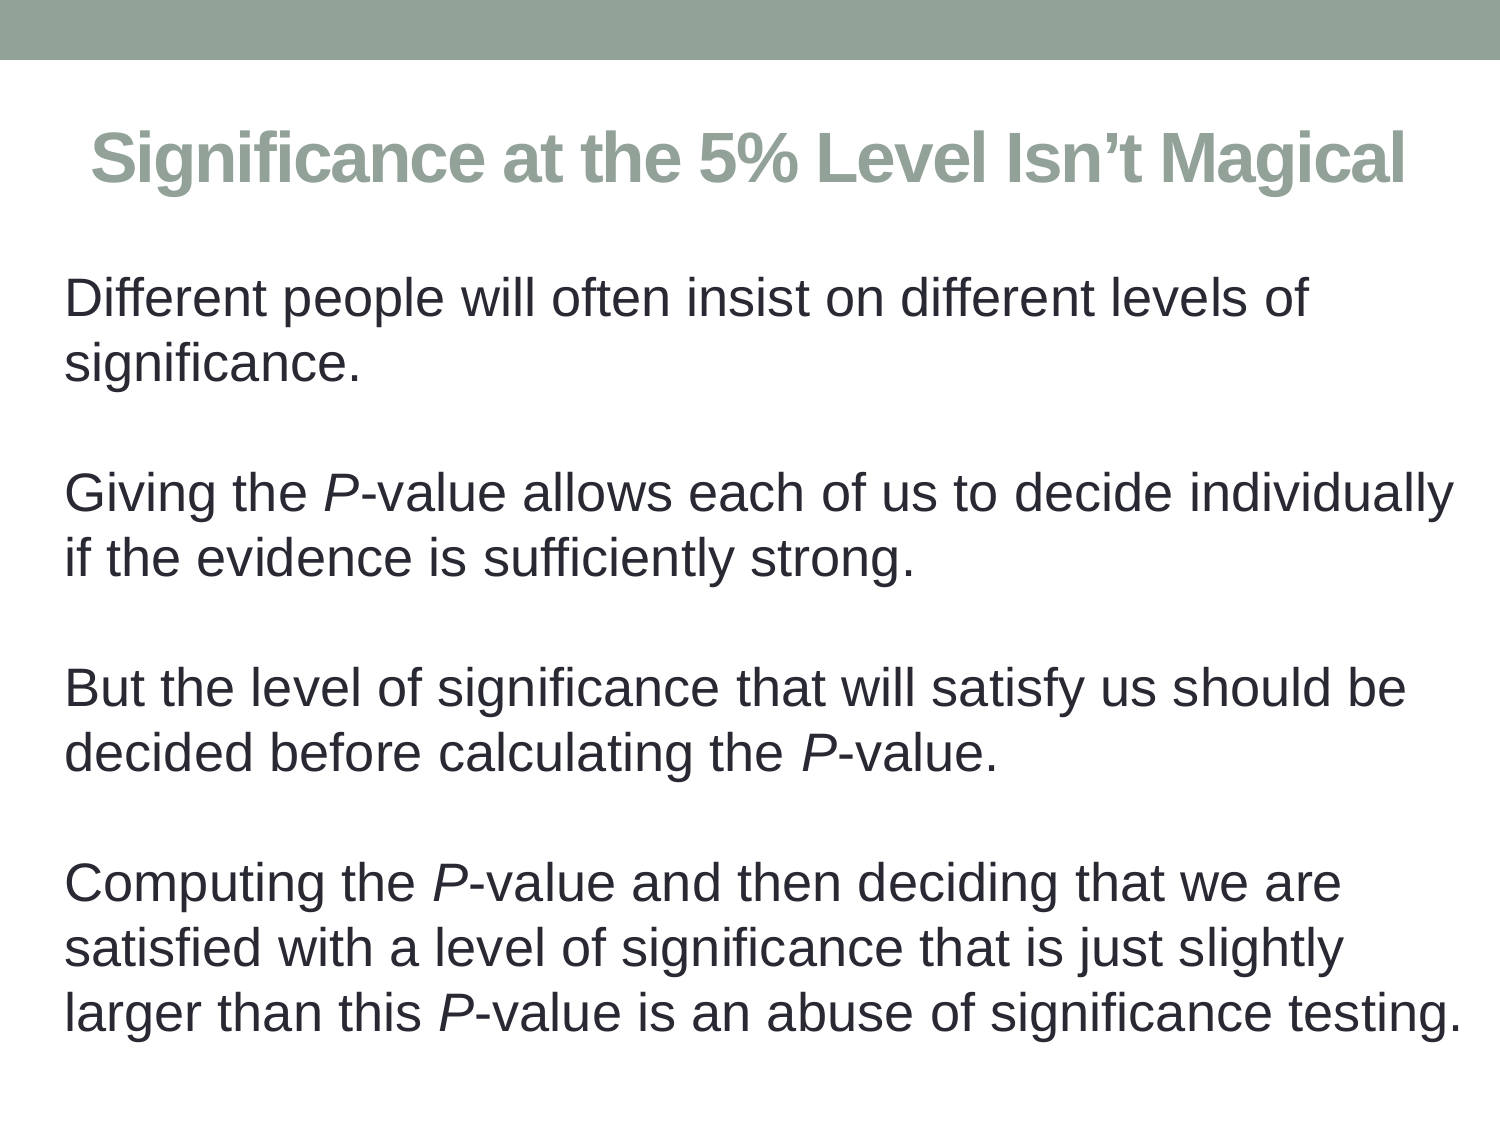

# Significance at the 5% Level Isn’t Magical
Different people will often insist on different levels of significance.

Giving the P-value allows each of us to decide individually if the evidence is sufficiently strong.

But the level of significance that will satisfy us should be decided before calculating the P-value.

Computing the P-value and then deciding that we are satisfied with a level of significance that is just slightly larger than this P-value is an abuse of significance testing.